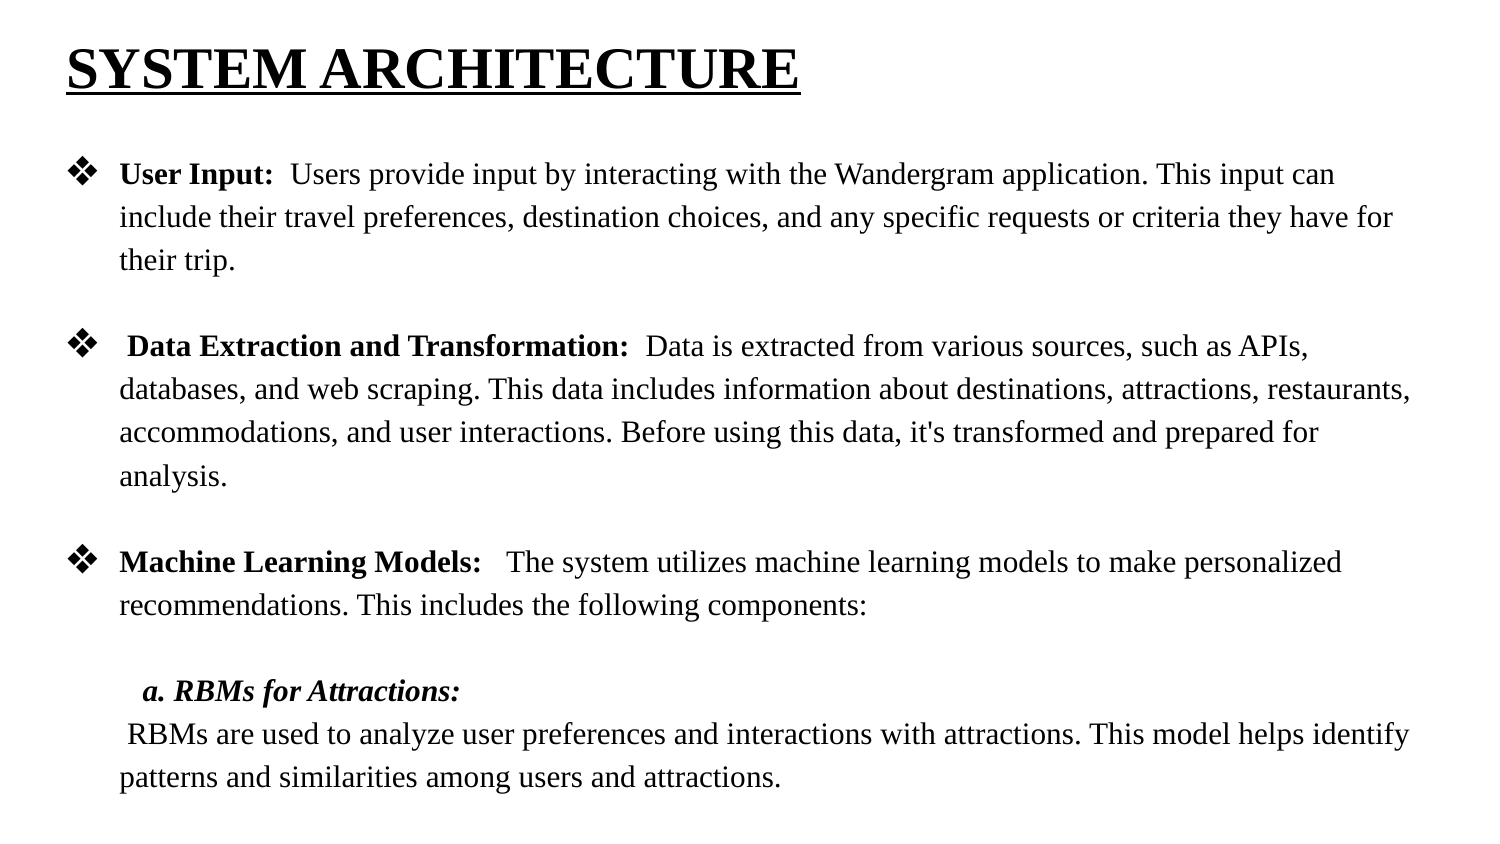

# SYSTEM ARCHITECTURE

User Input:  Users provide input by interacting with the Wandergram application. This input can include their travel preferences, destination choices, and any specific requests or criteria they have for their trip.

 Data Extraction and Transformation:  Data is extracted from various sources, such as APIs, databases, and web scraping. This data includes information about destinations, attractions, restaurants, accommodations, and user interactions. Before using this data, it's transformed and prepared for analysis.

Machine Learning Models:   The system utilizes machine learning models to make personalized recommendations. This includes the following components:

   a. RBMs for Attractions:
 RBMs are used to analyze user preferences and interactions with attractions. This model helps identify patterns and similarities among users and attractions.